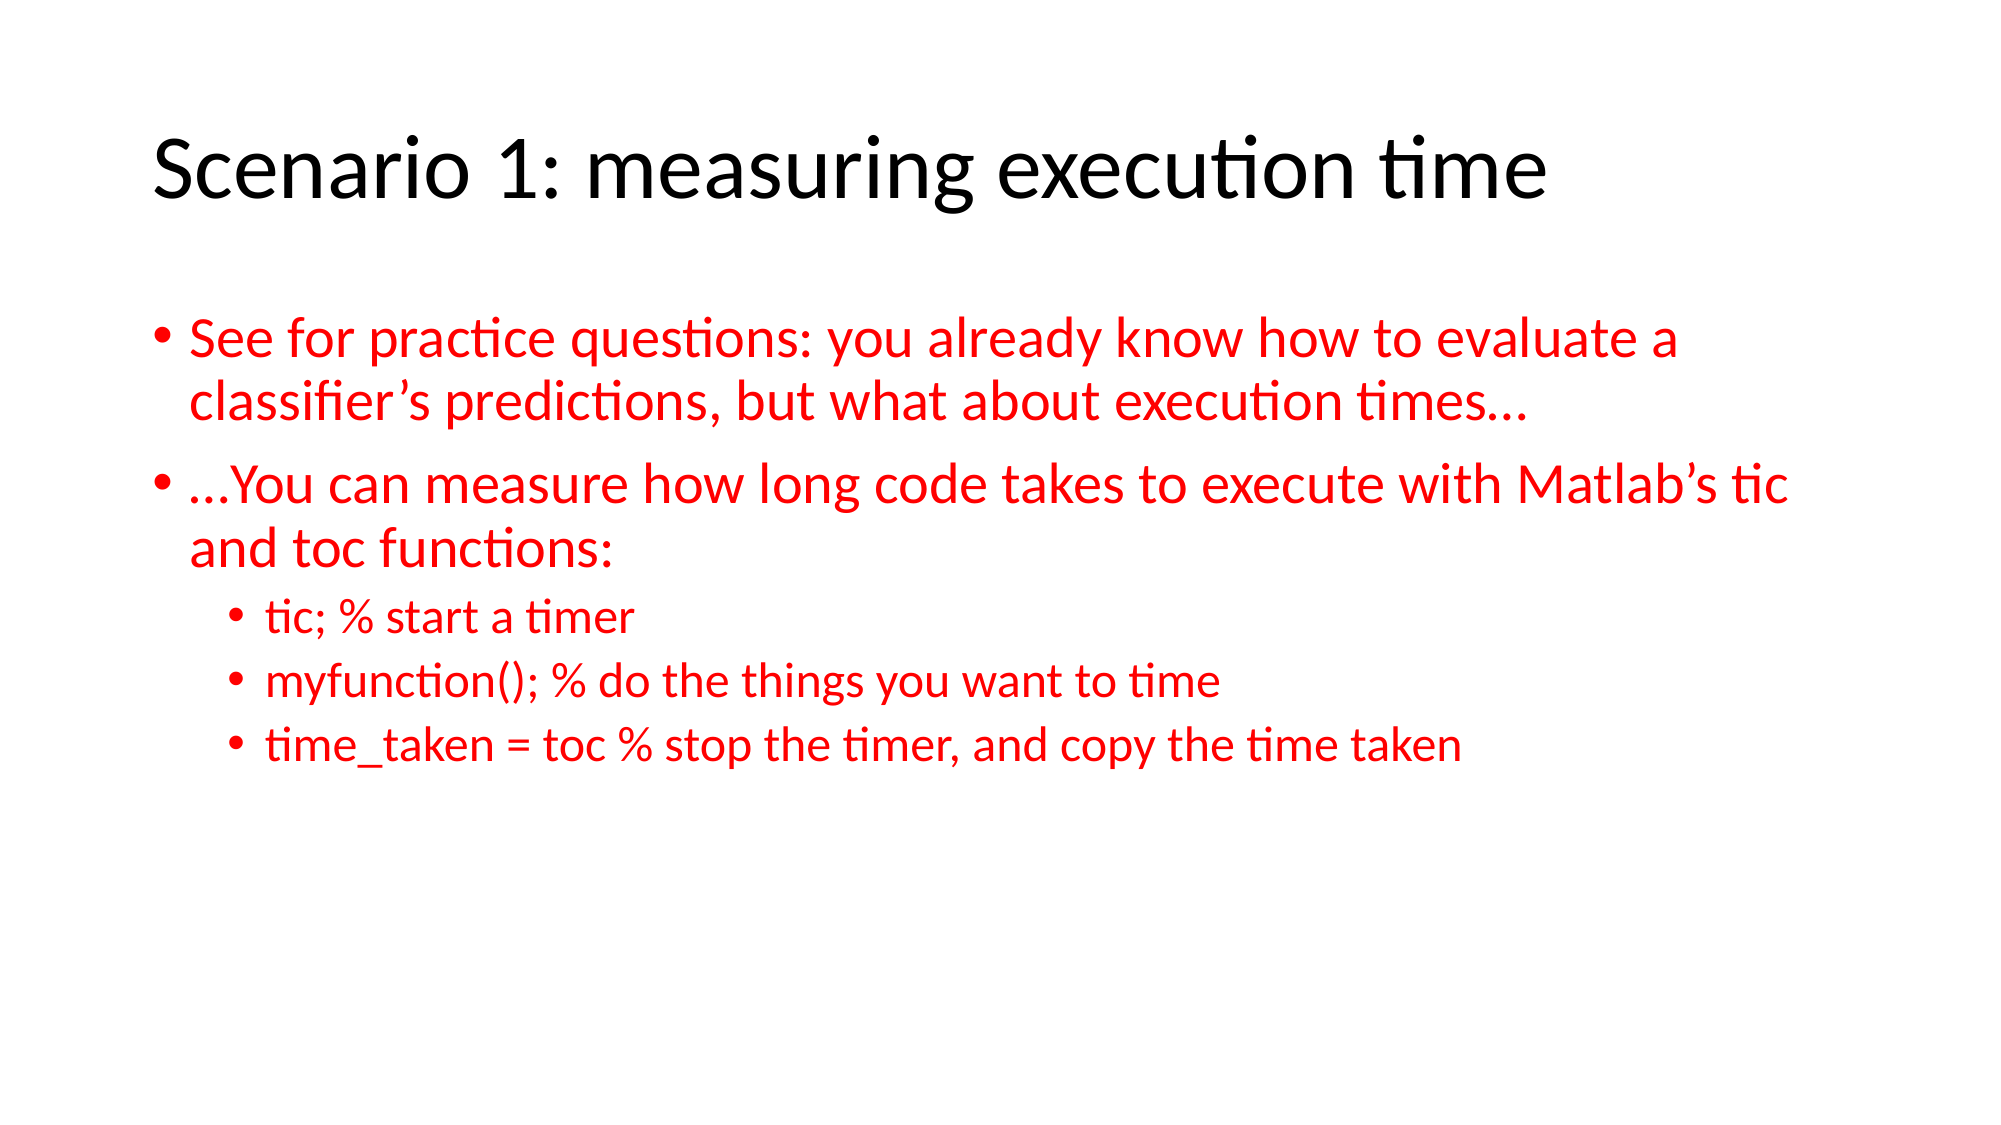

# Scenario 1: measuring execution time
See for practice questions: you already know how to evaluate a classifier’s predictions, but what about execution times…
…You can measure how long code takes to execute with Matlab’s tic and toc functions:
tic; % start a timer
myfunction(); % do the things you want to time
time_taken = toc % stop the timer, and copy the time taken